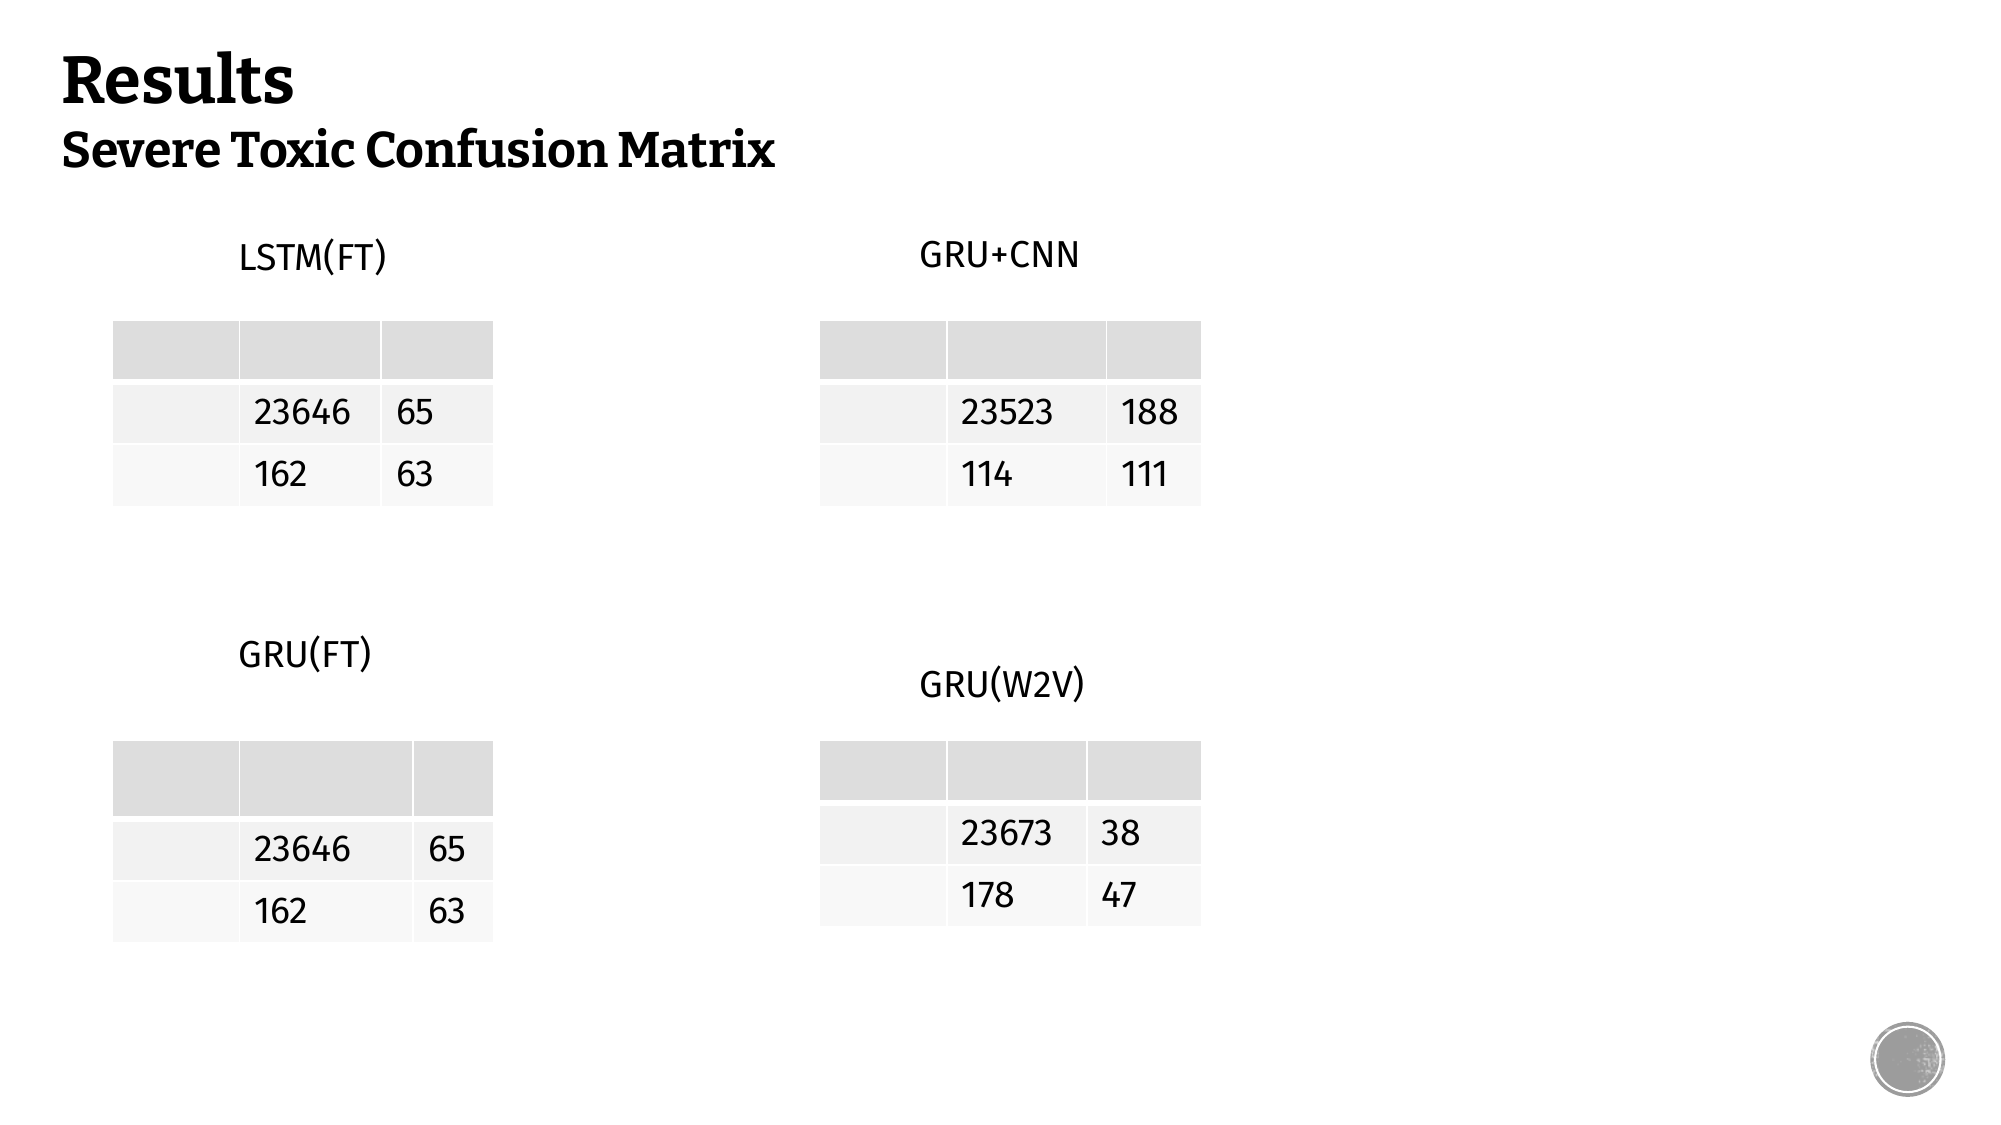

Results
Severe Toxic Confusion Matrix
GRU+CNN
LSTM(FT)
|  |  |  |
| --- | --- | --- |
|  | 23646 | 65 |
|  | 162 | 63 |
|  |  |  |
| --- | --- | --- |
|  | 23523 | 188 |
|  | 114 | 111 |
GRU(FT)
GRU(W2V)
|  |  |  |
| --- | --- | --- |
|  | 23646 | 65 |
|  | 162 | 63 |
|  |  |  |
| --- | --- | --- |
|  | 23673 | 38 |
|  | 178 | 47 |